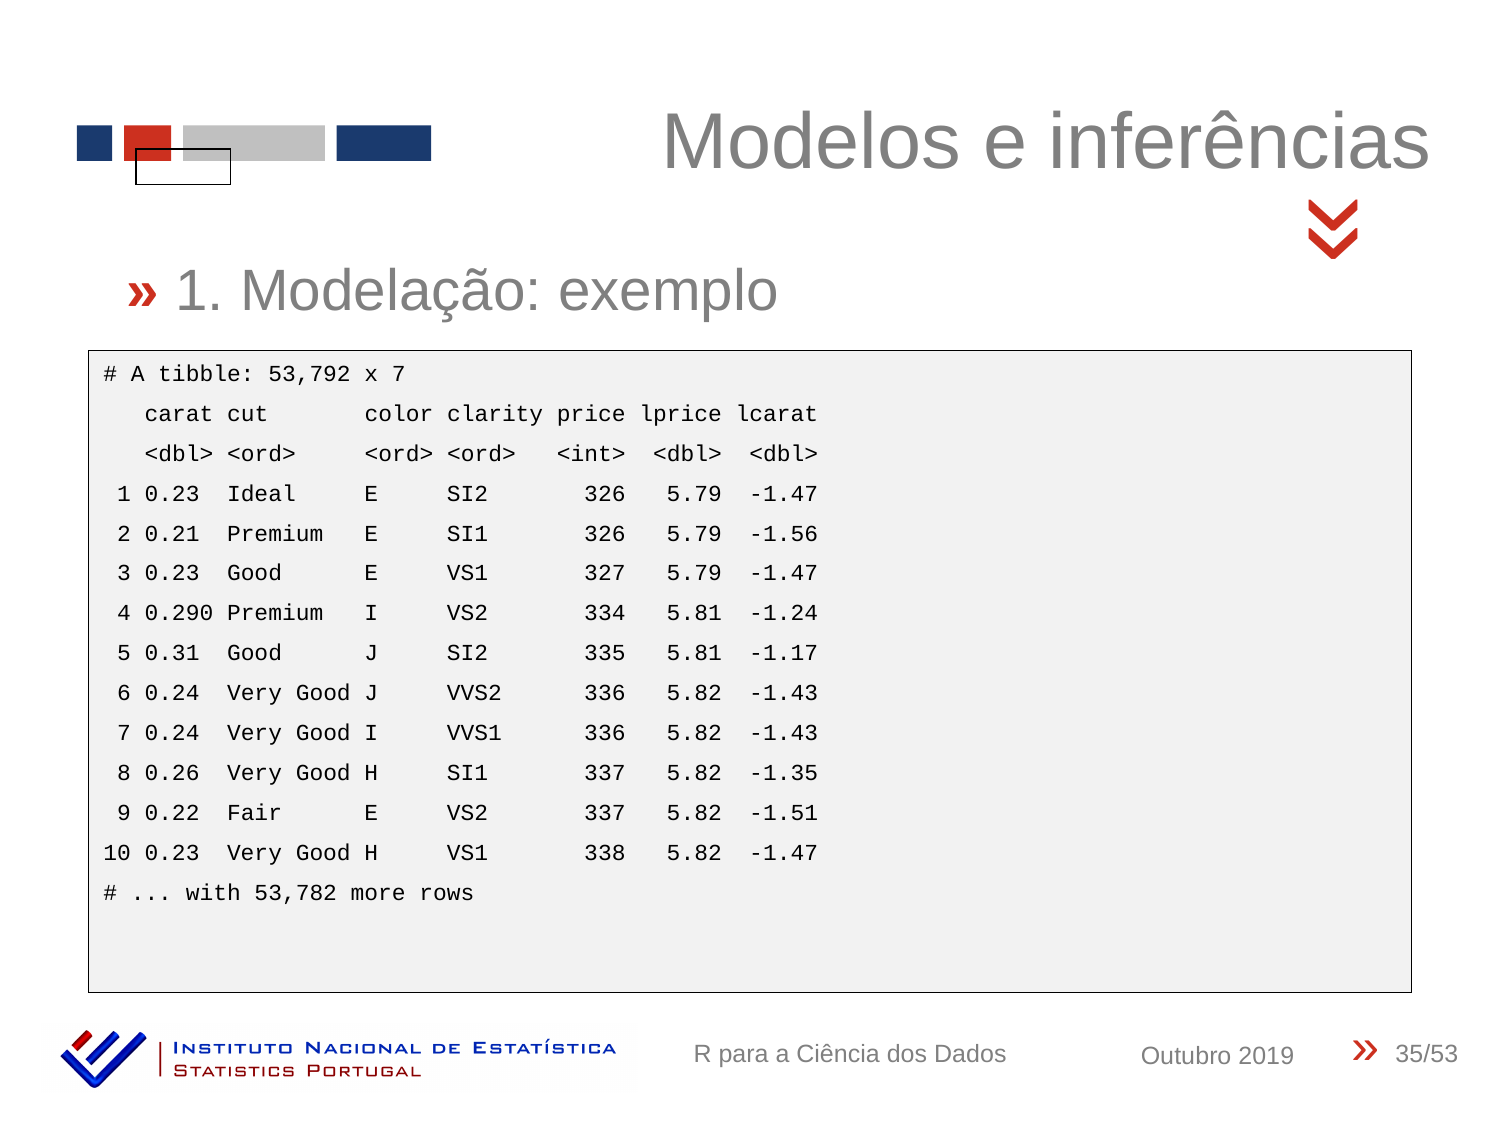

Modelos e inferências
«
» 1. Modelação: exemplo
# A tibble: 53,792 x 7
   carat cut       color clarity price lprice lcarat
   <dbl> <ord>     <ord> <ord>   <int>  <dbl>  <dbl>
 1 0.23  Ideal     E     SI2       326   5.79  -1.47
 2 0.21  Premium   E     SI1       326   5.79  -1.56
 3 0.23  Good      E     VS1       327   5.79  -1.47
 4 0.290 Premium   I     VS2       334   5.81  -1.24
 5 0.31  Good      J     SI2       335   5.81  -1.17
 6 0.24  Very Good J     VVS2      336   5.82  -1.43
 7 0.24  Very Good I     VVS1      336   5.82  -1.43
 8 0.26  Very Good H     SI1       337   5.82  -1.35
 9 0.22  Fair      E     VS2       337   5.82  -1.51
10 0.23  Very Good H     VS1       338   5.82  -1.47
# ... with 53,782 more rows

35